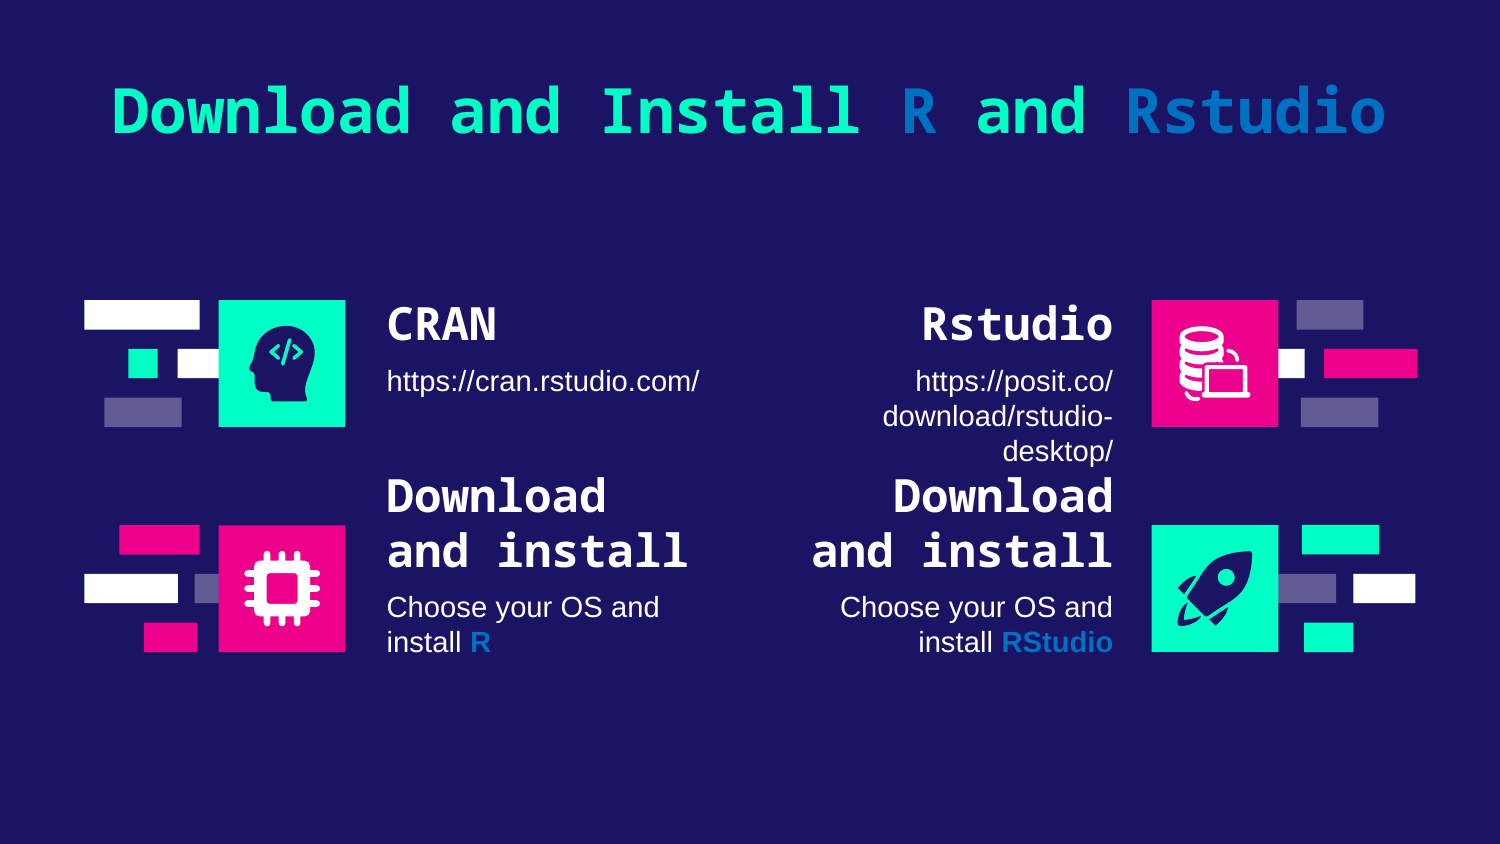

Download and Install R and Rstudio
# CRAN
Rstudio

https://cran.rstudio.com/
https://posit.co/download/rstudio-desktop/

Download and install
Download and install

Choose your OS and install R
Choose your OS and install RStudio